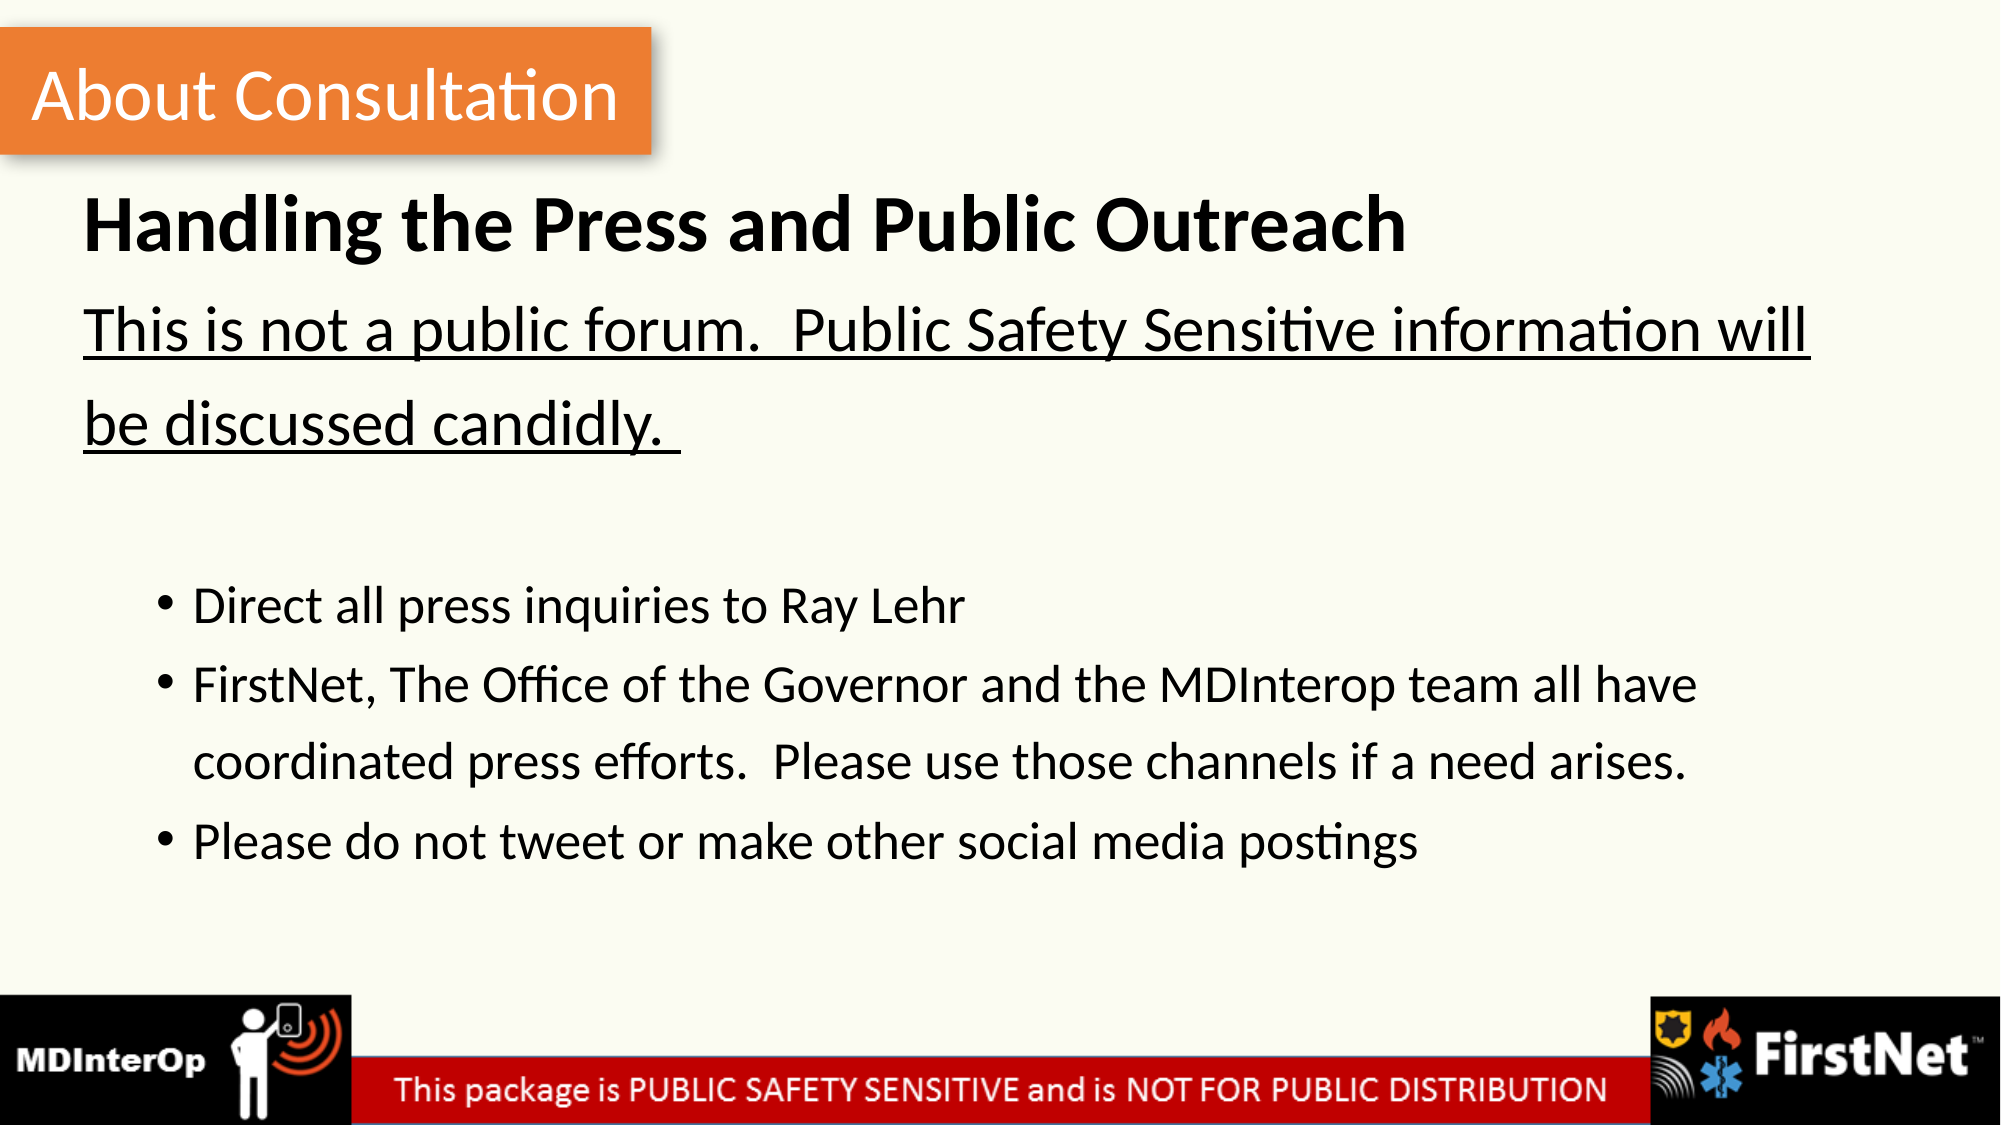

About Consultation
Handling the Press and Public Outreach
This is not a public forum.  Public Safety Sensitive information will be discussed candidly.

Direct all press inquiries to Ray Lehr
FirstNet, The Office of the Governor and the MDInterop team all have coordinated press efforts.  Please use those channels if a need arises.
Please do not tweet or make other social media postings